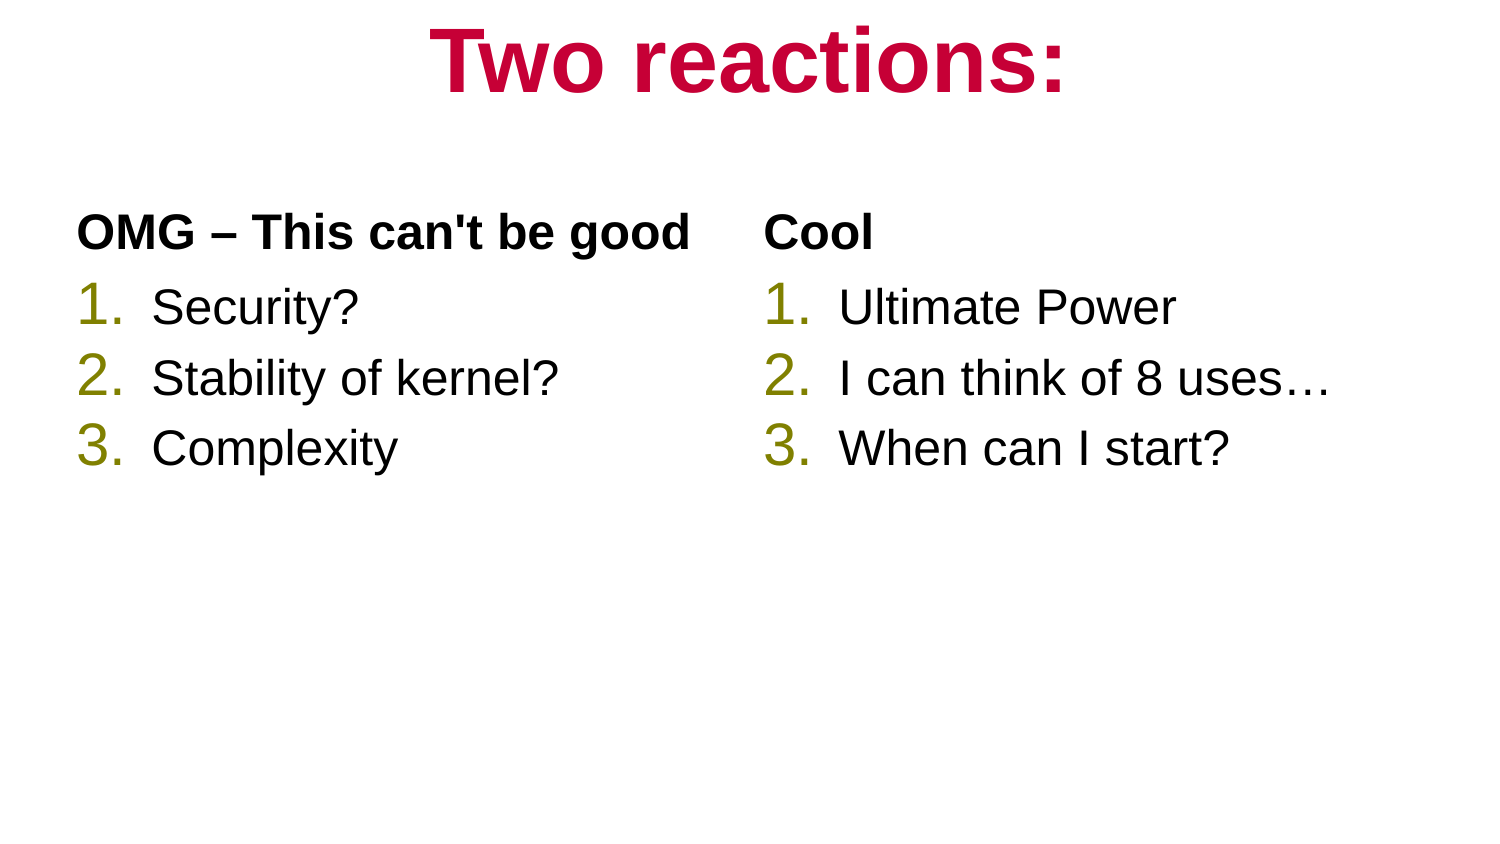

# Two reactions:
OMG – This can't be good
Cool
Security?
Stability of kernel?
Complexity

Ultimate Power
I can think of 8 uses…
When can I start?